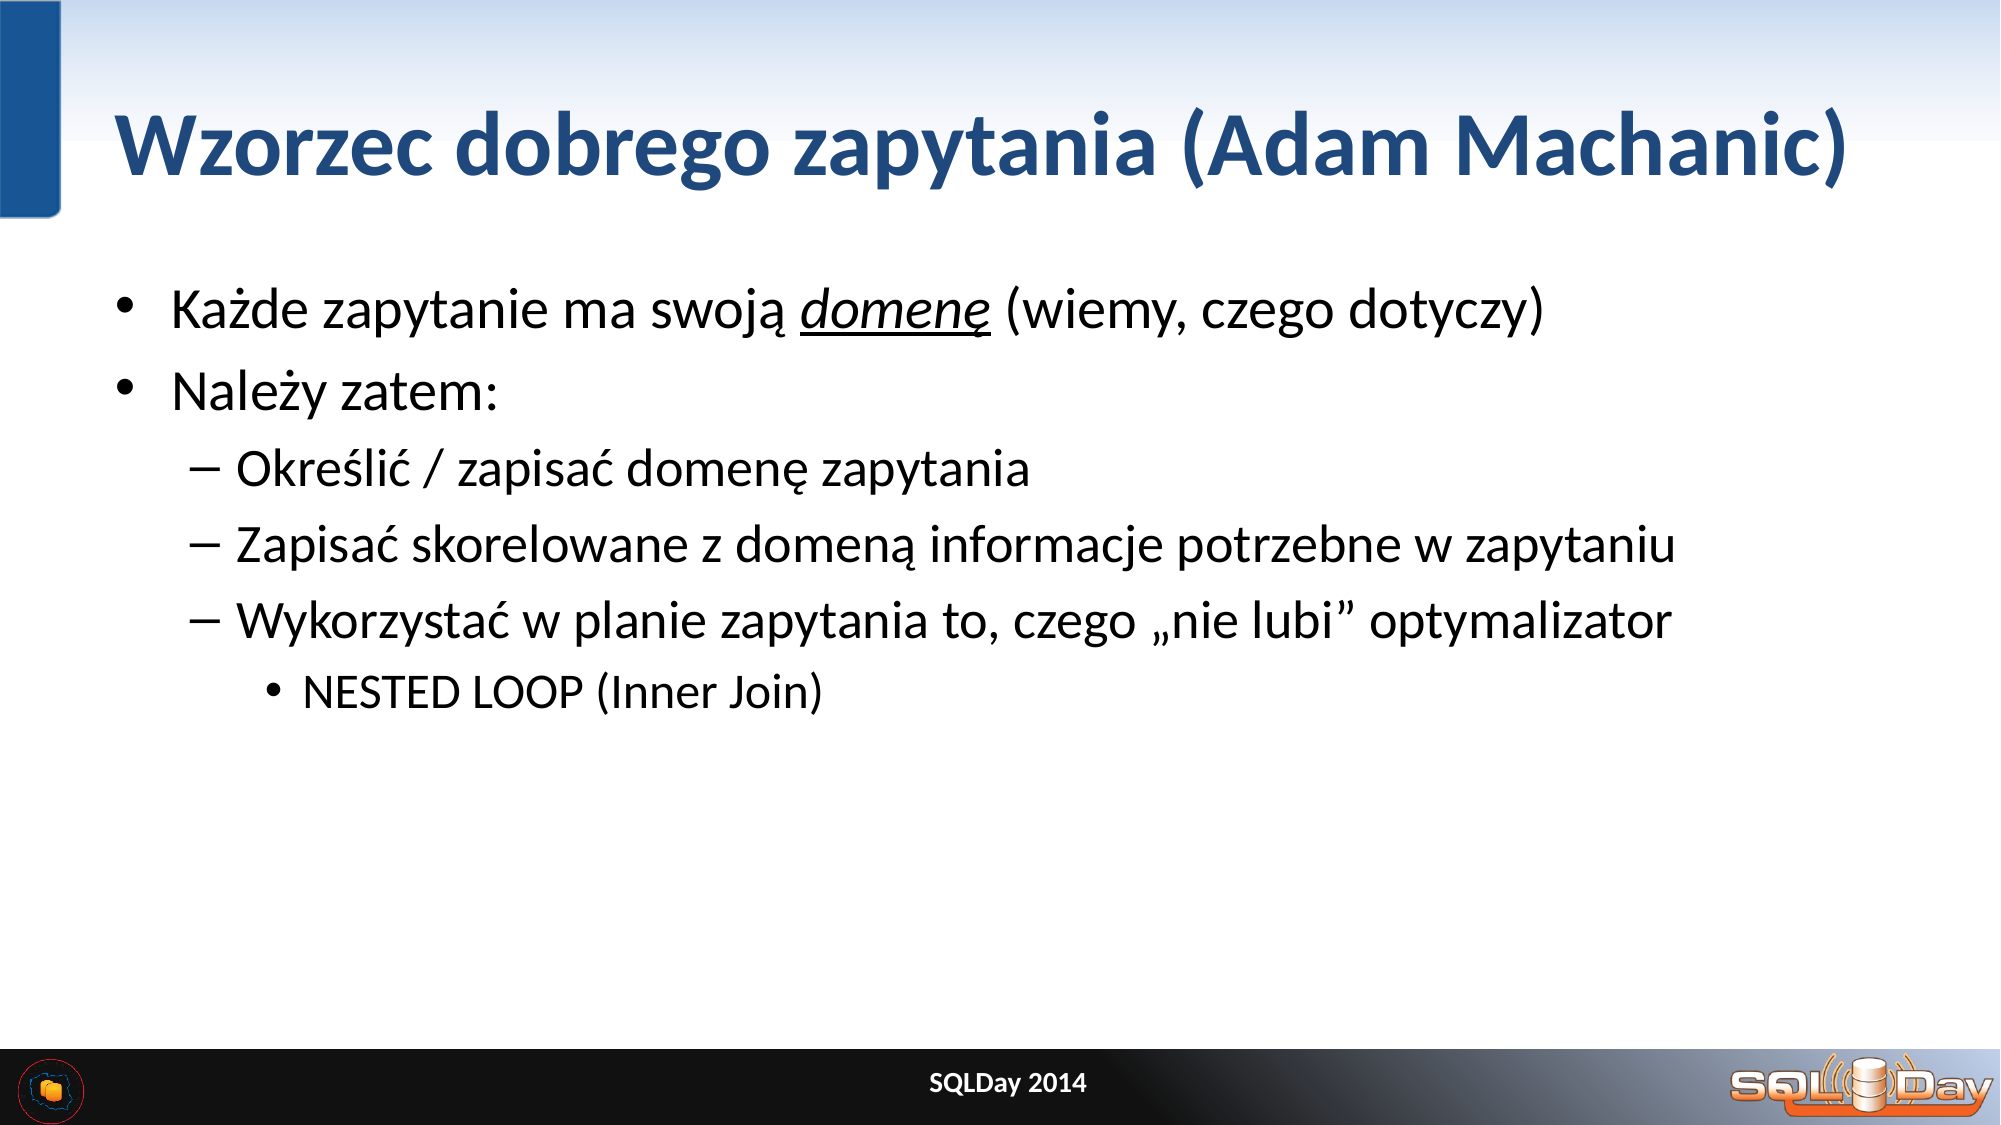

# Wzorzec dobrego zapytania (Adam Machanic)
Każde zapytanie ma swoją domenę (wiemy, czego dotyczy)
Należy zatem:
Określić / zapisać domenę zapytania
Zapisać skorelowane z domeną informacje potrzebne w zapytaniu
Wykorzystać w planie zapytania to, czego „nie lubi” optymalizator
NESTED LOOP (Inner Join)

SQLDay 2014